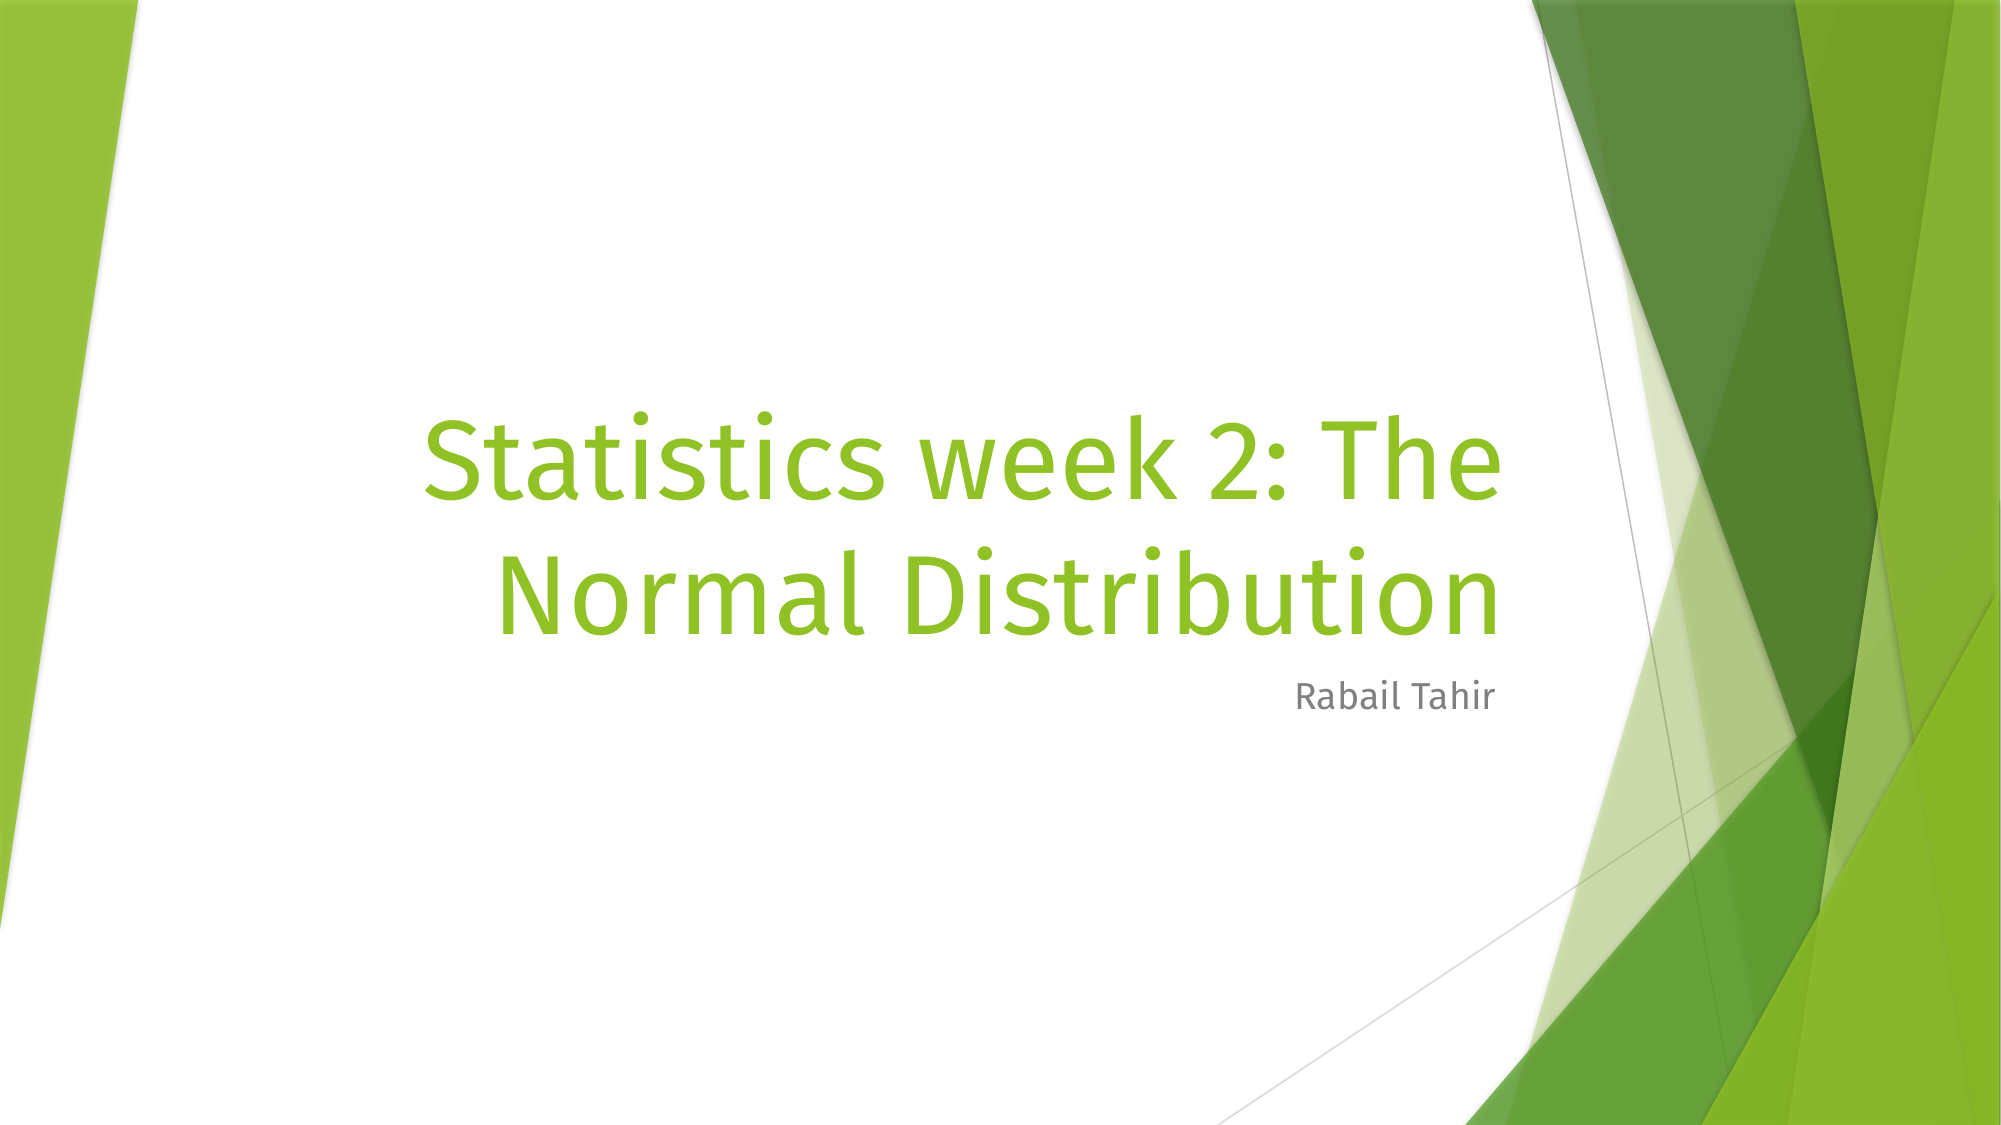

# Statistics week 2: The Normal Distribution
Rabail Tahir